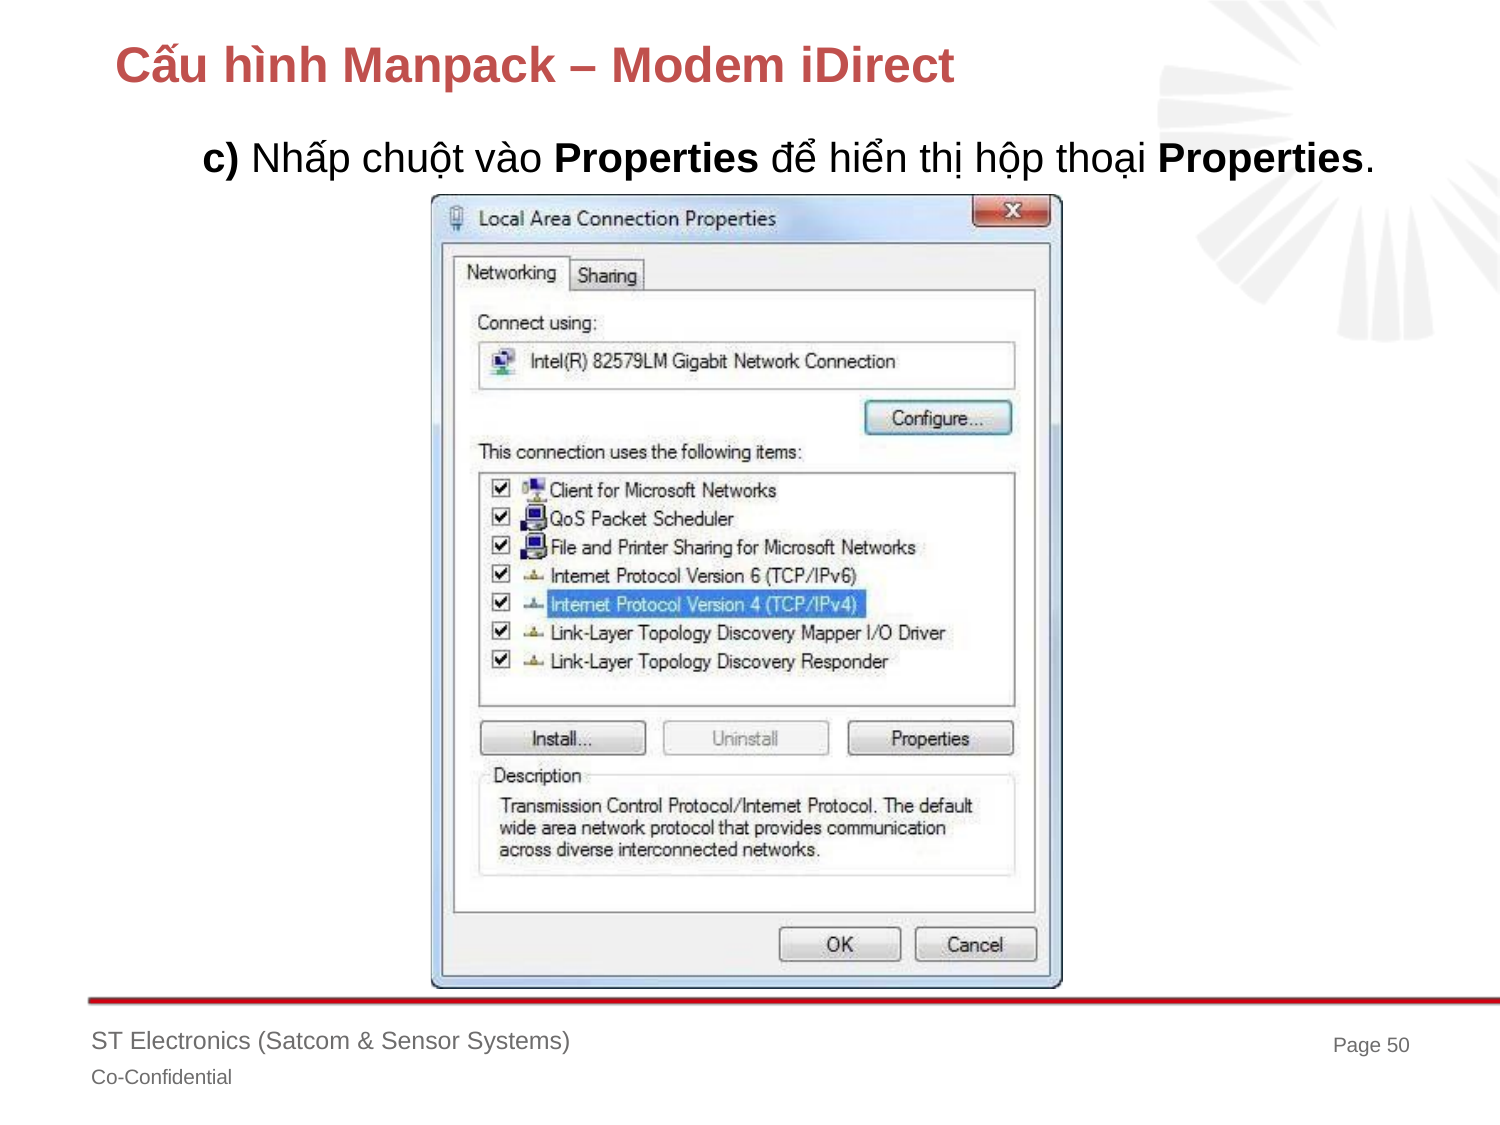

# Cấu hình Manpack – Modem iDirect
c) Nhấp chuột vào Properties để hiển thị hộp thoại Properties.

ST Electronics (Satcom & Sensor Systems)
Co-Confidential
Page 50